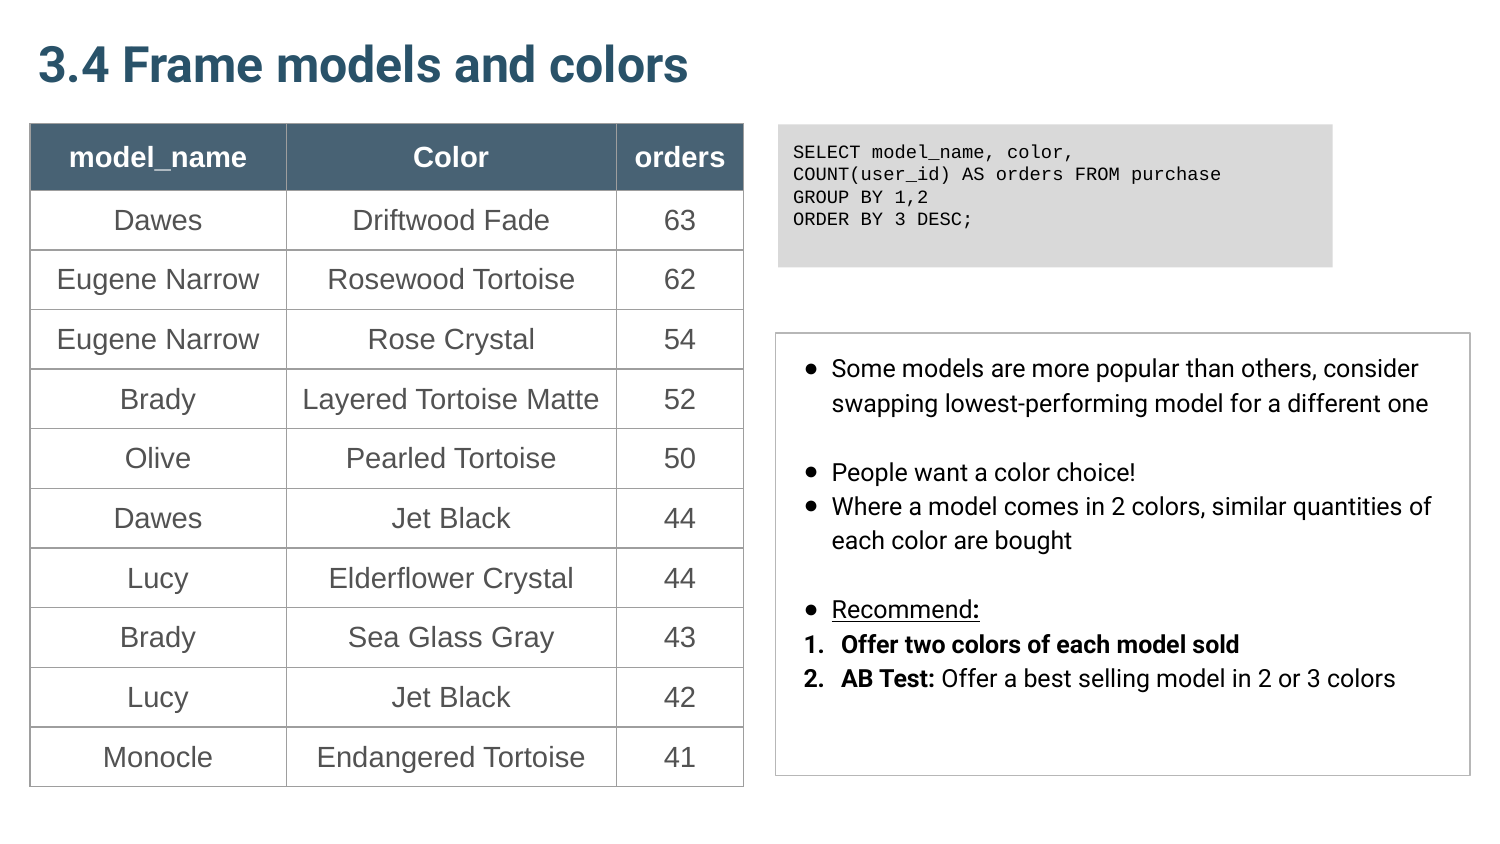

3.4 Frame models and colors
| model\_name | Color | orders |
| --- | --- | --- |
| Dawes | Driftwood Fade | 63 |
| Eugene Narrow | Rosewood Tortoise | 62 |
| Eugene Narrow | Rose Crystal | 54 |
| Brady | Layered Tortoise Matte | 52 |
| Olive | Pearled Tortoise | 50 |
| Dawes | Jet Black | 44 |
| Lucy | Elderflower Crystal | 44 |
| Brady | Sea Glass Gray | 43 |
| Lucy | Jet Black | 42 |
| Monocle | Endangered Tortoise | 41 |
SELECT model_name, color,
COUNT(user_id) AS orders FROM purchase
GROUP BY 1,2
ORDER BY 3 DESC;
Some models are more popular than others, consider swapping lowest-performing model for a different one

People want a color choice!
Where a model comes in 2 colors, similar quantities of each color are bought

Recommend:
Offer two colors of each model sold
AB Test: Offer a best selling model in 2 or 3 colors